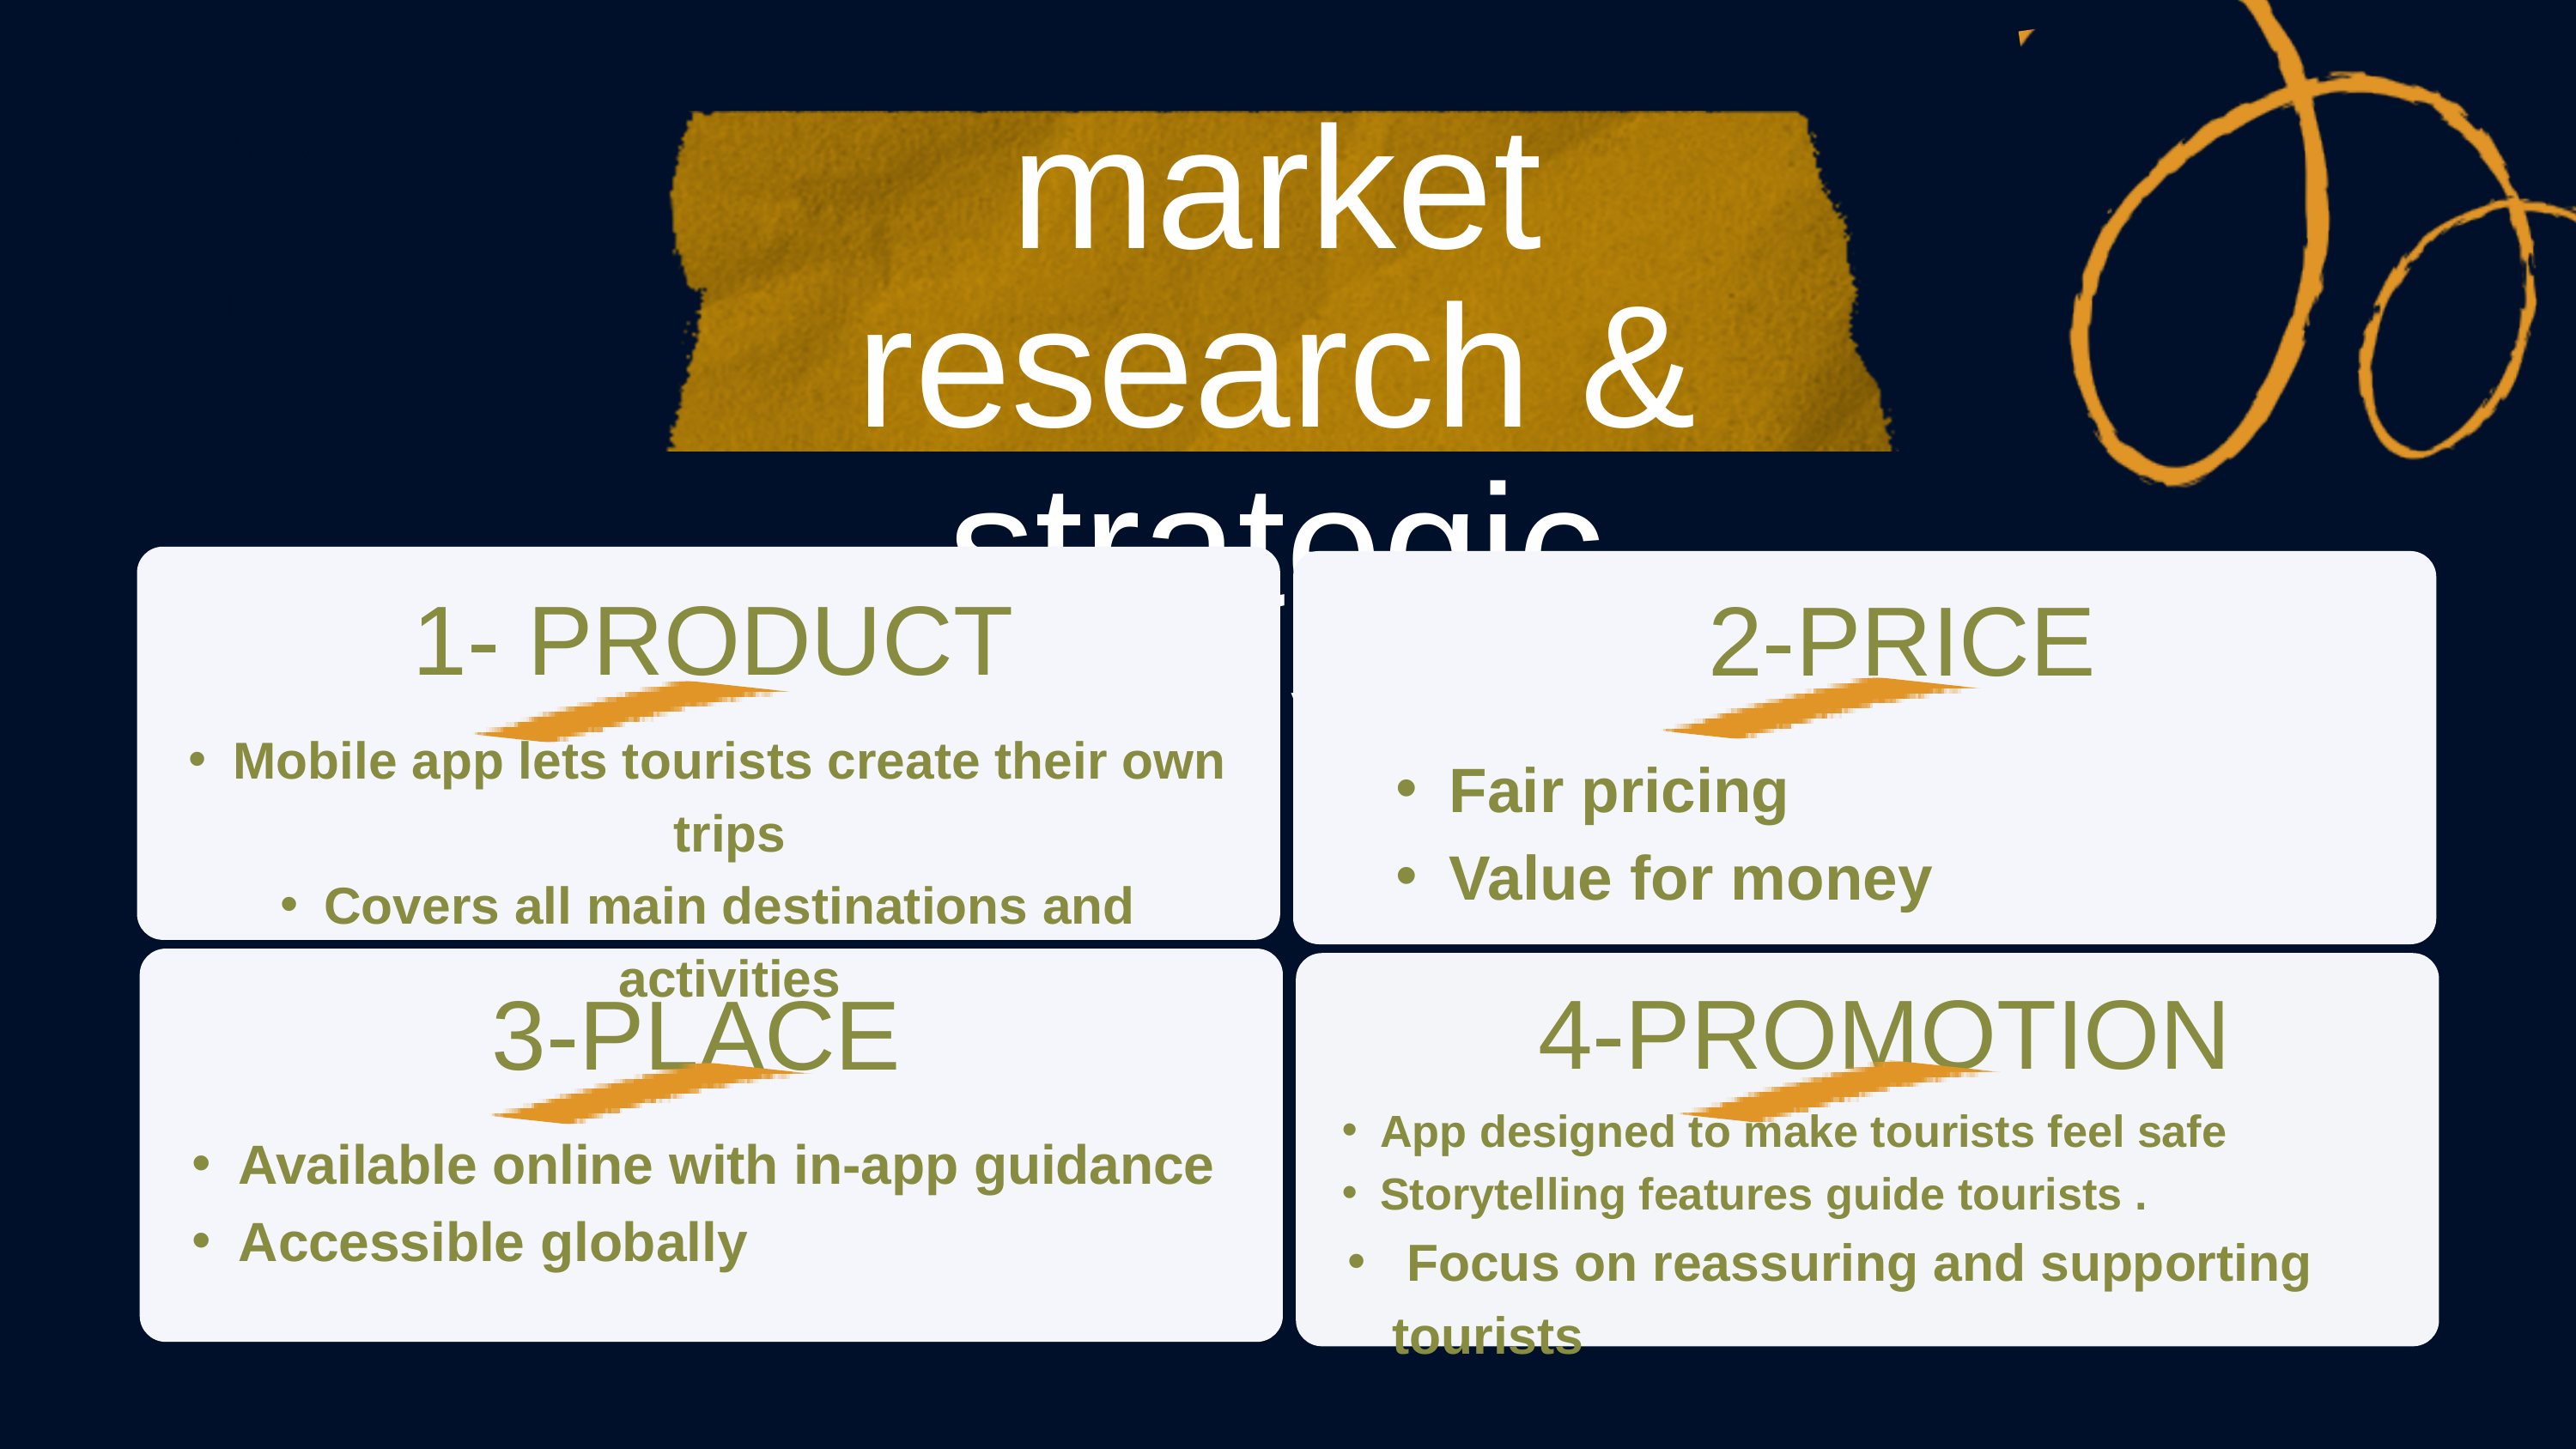

market research & strategic analysis

1- PRODUCT
2-PRICE

Mobile app lets tourists create their own trips
Covers all main destinations and activities

Fair pricing
Value for money

4-PROMOTION
3-PLACE

App designed to make tourists feel safe
Storytelling features guide tourists .
 Focus on reassuring and supporting tourists

Available online with in-app guidance
Accessible globally